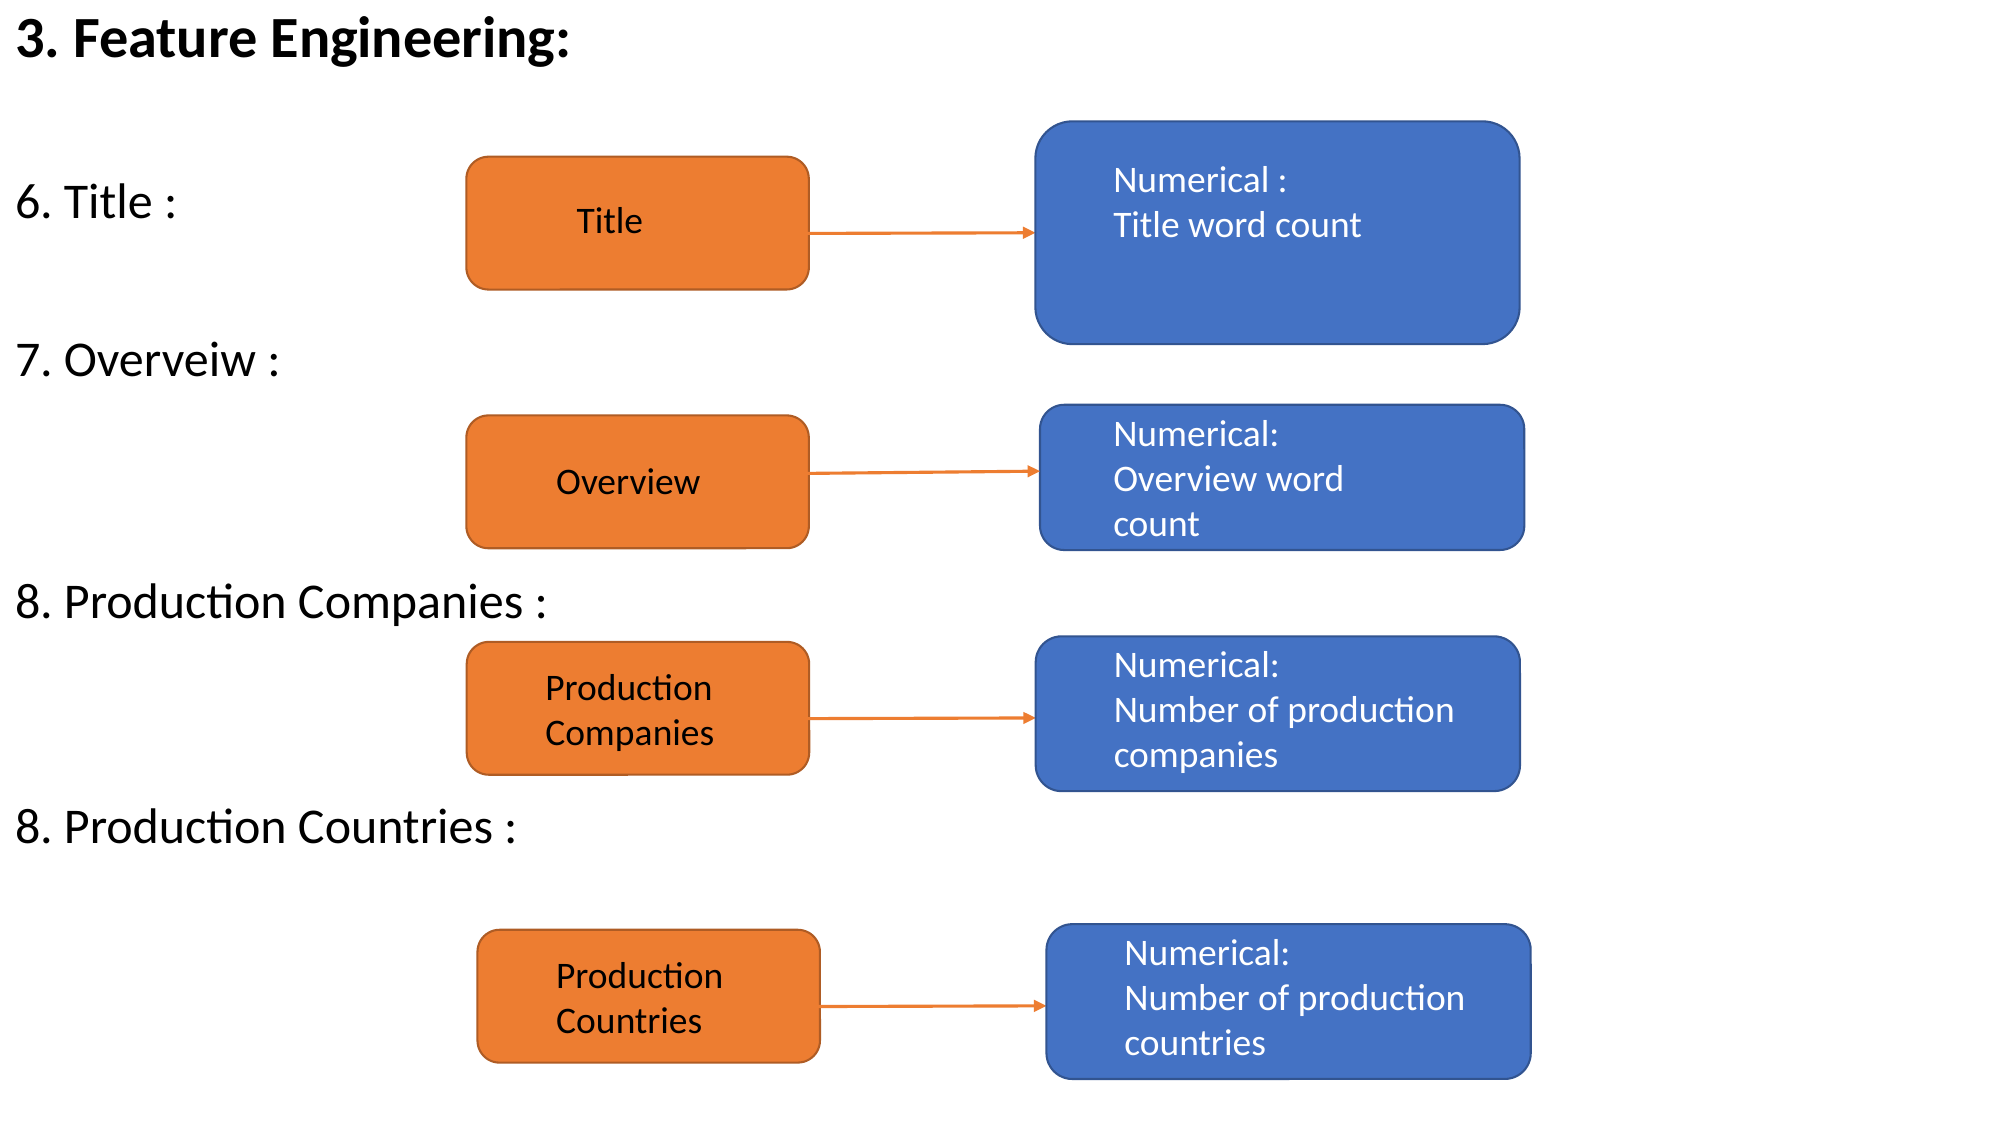

3. Feature Engineering:

6. Title :

7. Overveiw :

8. Production Companies :

8. Production Countries :

Numerical :
Title word count

Title
Numerical:
Overview word count

Overview
Numerical:
Number of production
companies

Production
Companies
Numerical:
Number of production
countries

Production
Countries